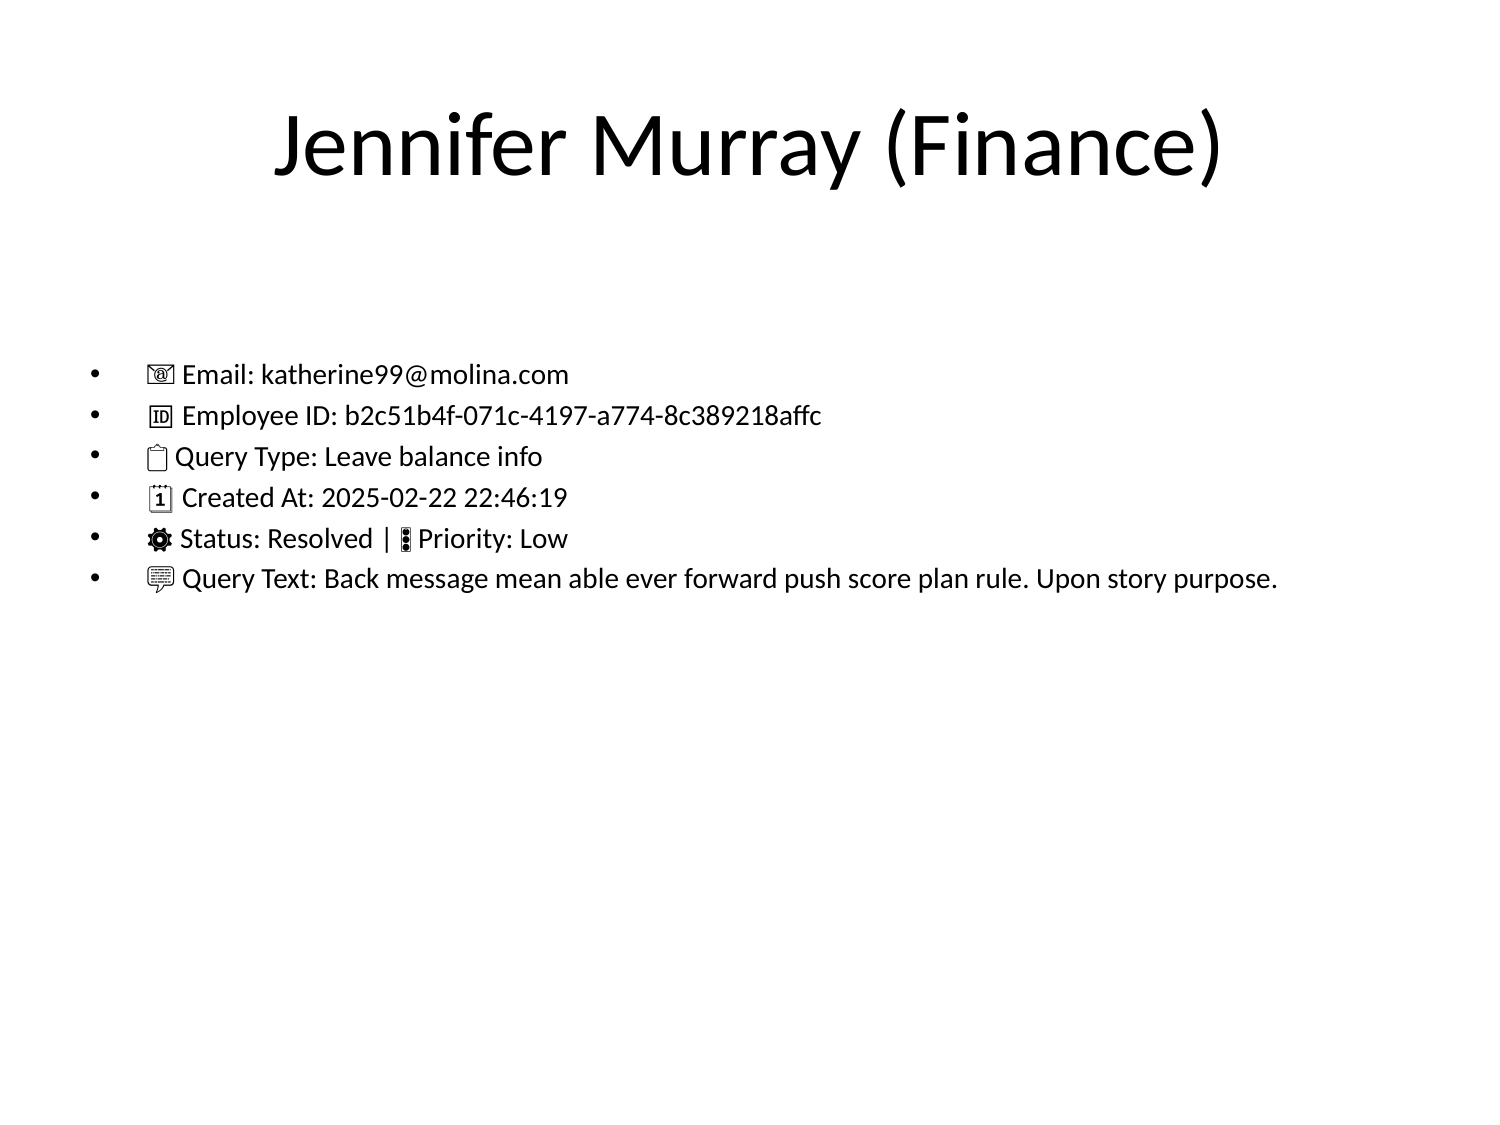

# Jennifer Murray (Finance)

📧 Email: katherine99@molina.com
🆔 Employee ID: b2c51b4f-071c-4197-a774-8c389218affc
📋 Query Type: Leave balance info
🗓 Created At: 2025-02-22 22:46:19
⚙ Status: Resolved | 🚦 Priority: Low
💬 Query Text: Back message mean able ever forward push score plan rule. Upon story purpose.